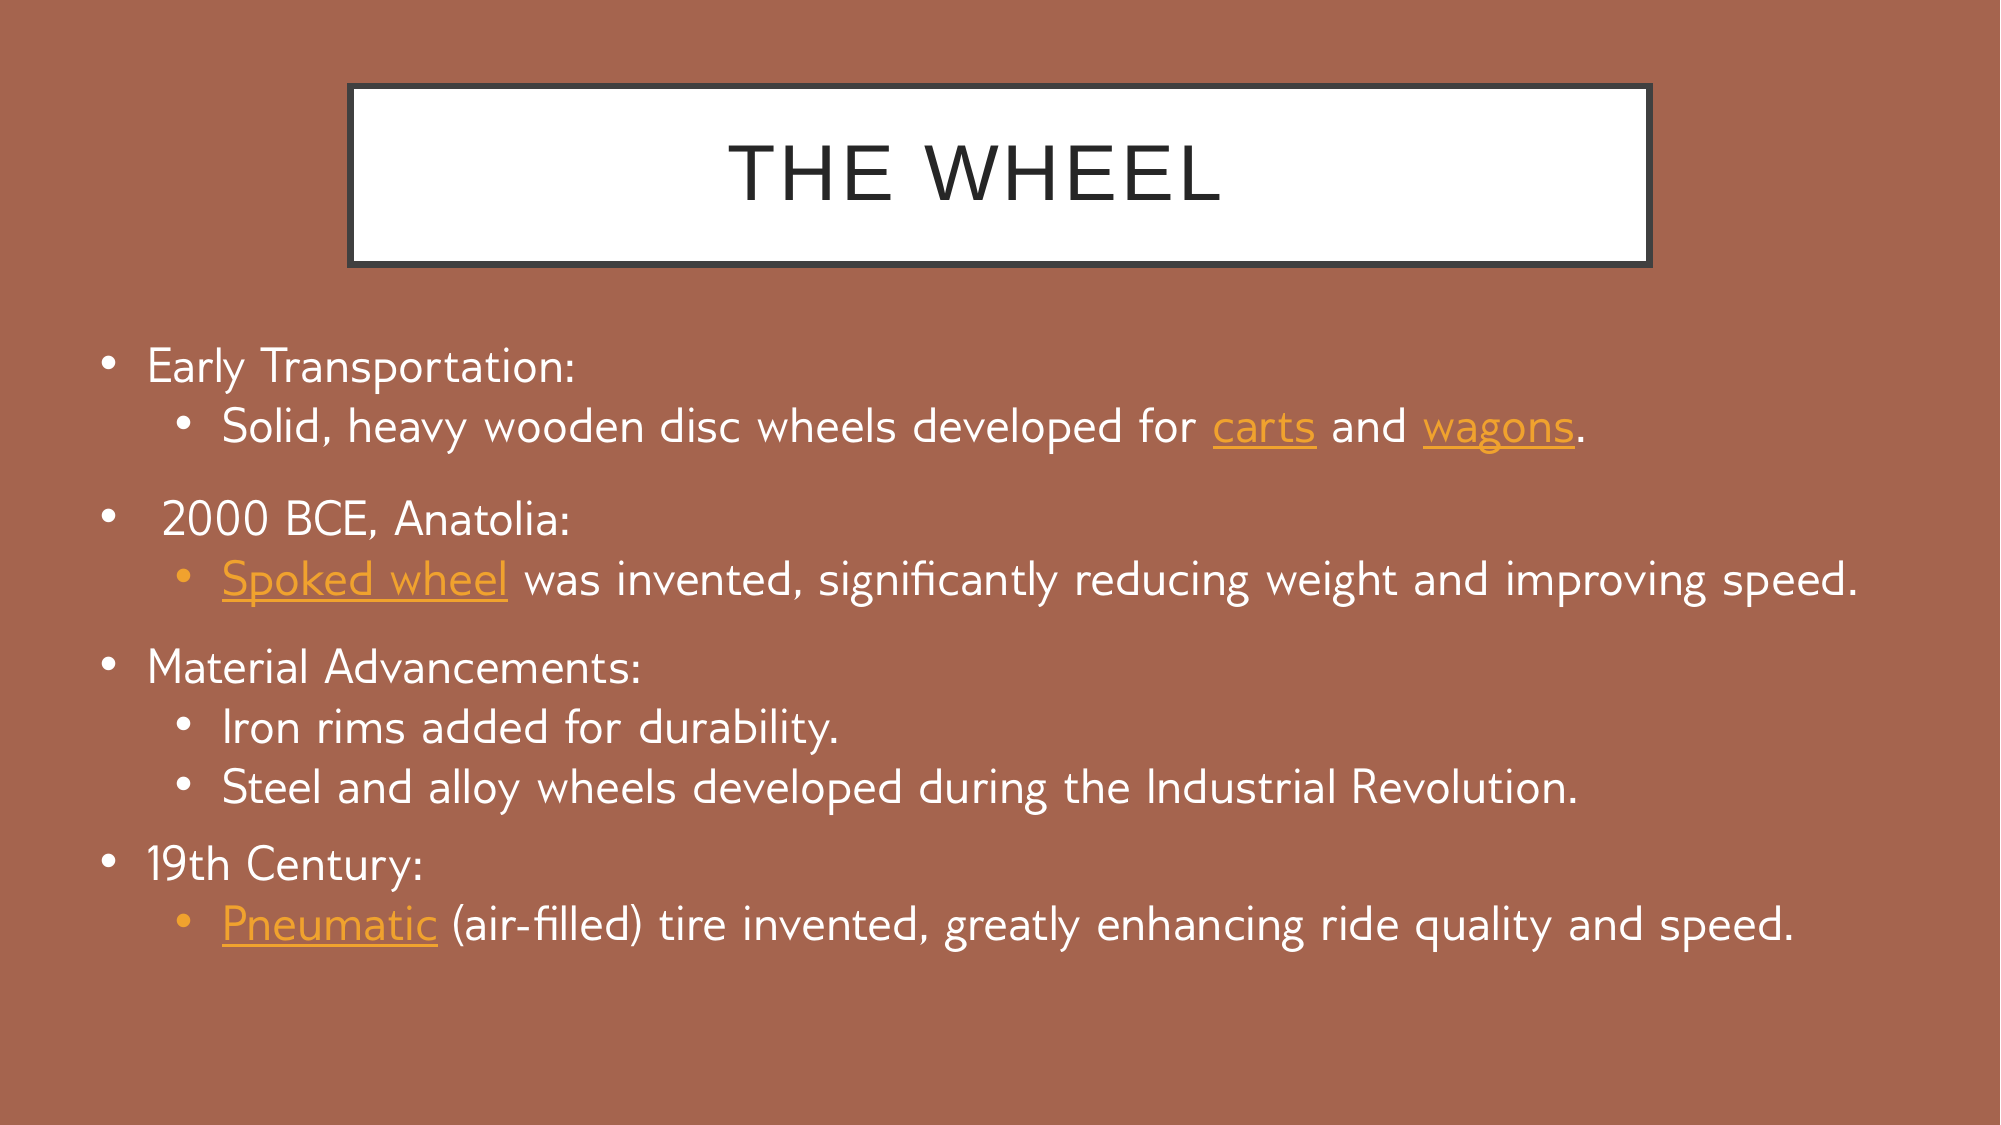

# The Wheel
Early Transportation:
Solid, heavy wooden disc wheels developed for carts and wagons.
 2000 BCE, Anatolia:
Spoked wheel was invented, significantly reducing weight and improving speed.
Material Advancements:
Iron rims added for durability.
Steel and alloy wheels developed during the Industrial Revolution.
19th Century:
Pneumatic (air-filled) tire invented, greatly enhancing ride quality and speed.